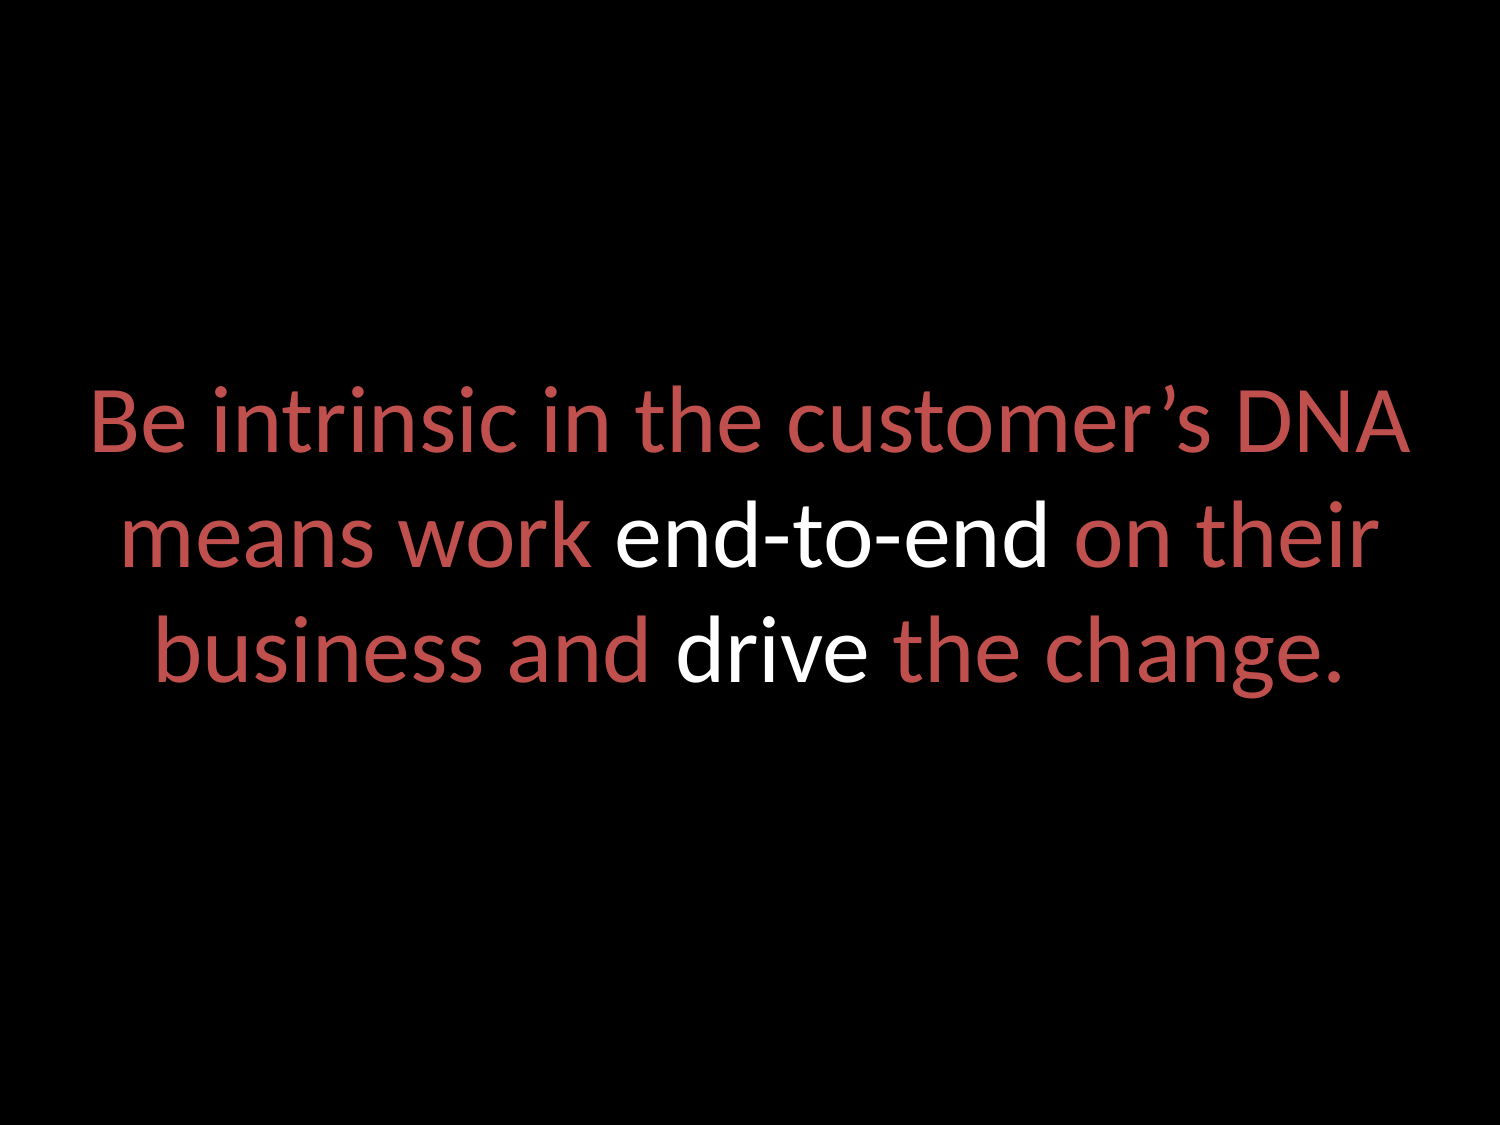

Be intrinsic in the customer’s DNA means work end-to-end on their business and drive the change.